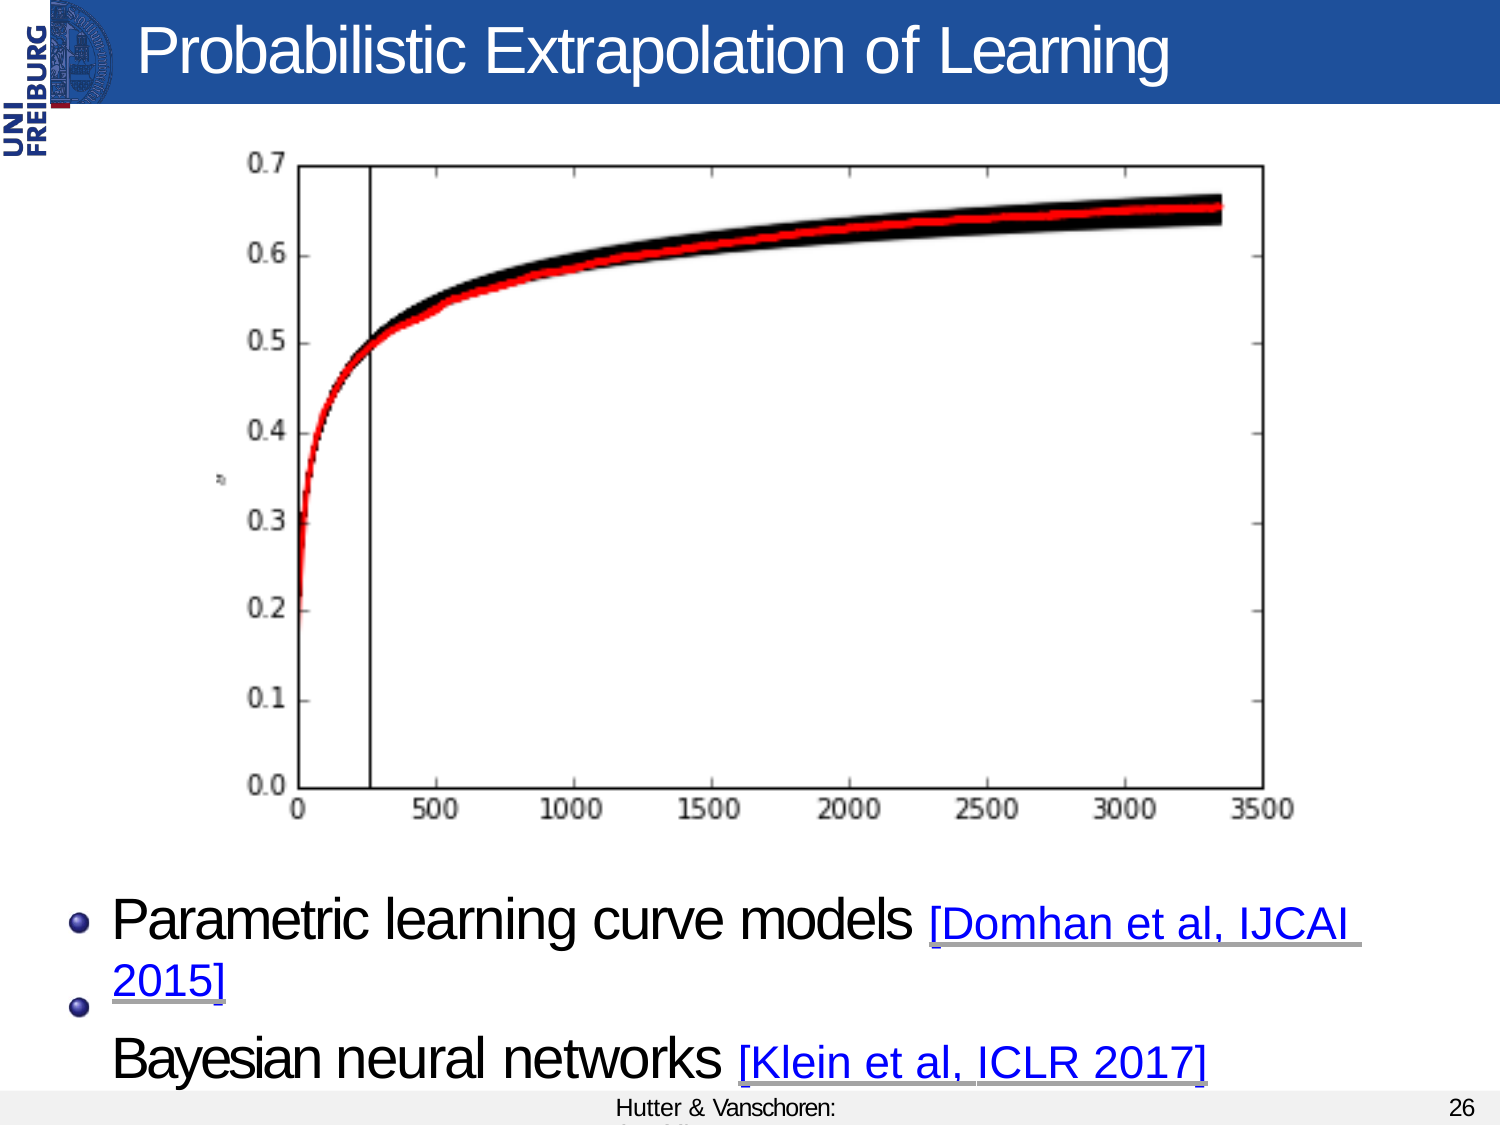

# Probabilistic Extrapolation of Learning Curves

Parametric learning curve models [Domhan et al, IJCAI 2015]
Bayesian neural networks [Klein et al, ICLR 2017]

Hutter & Vanschoren: AutoML
26